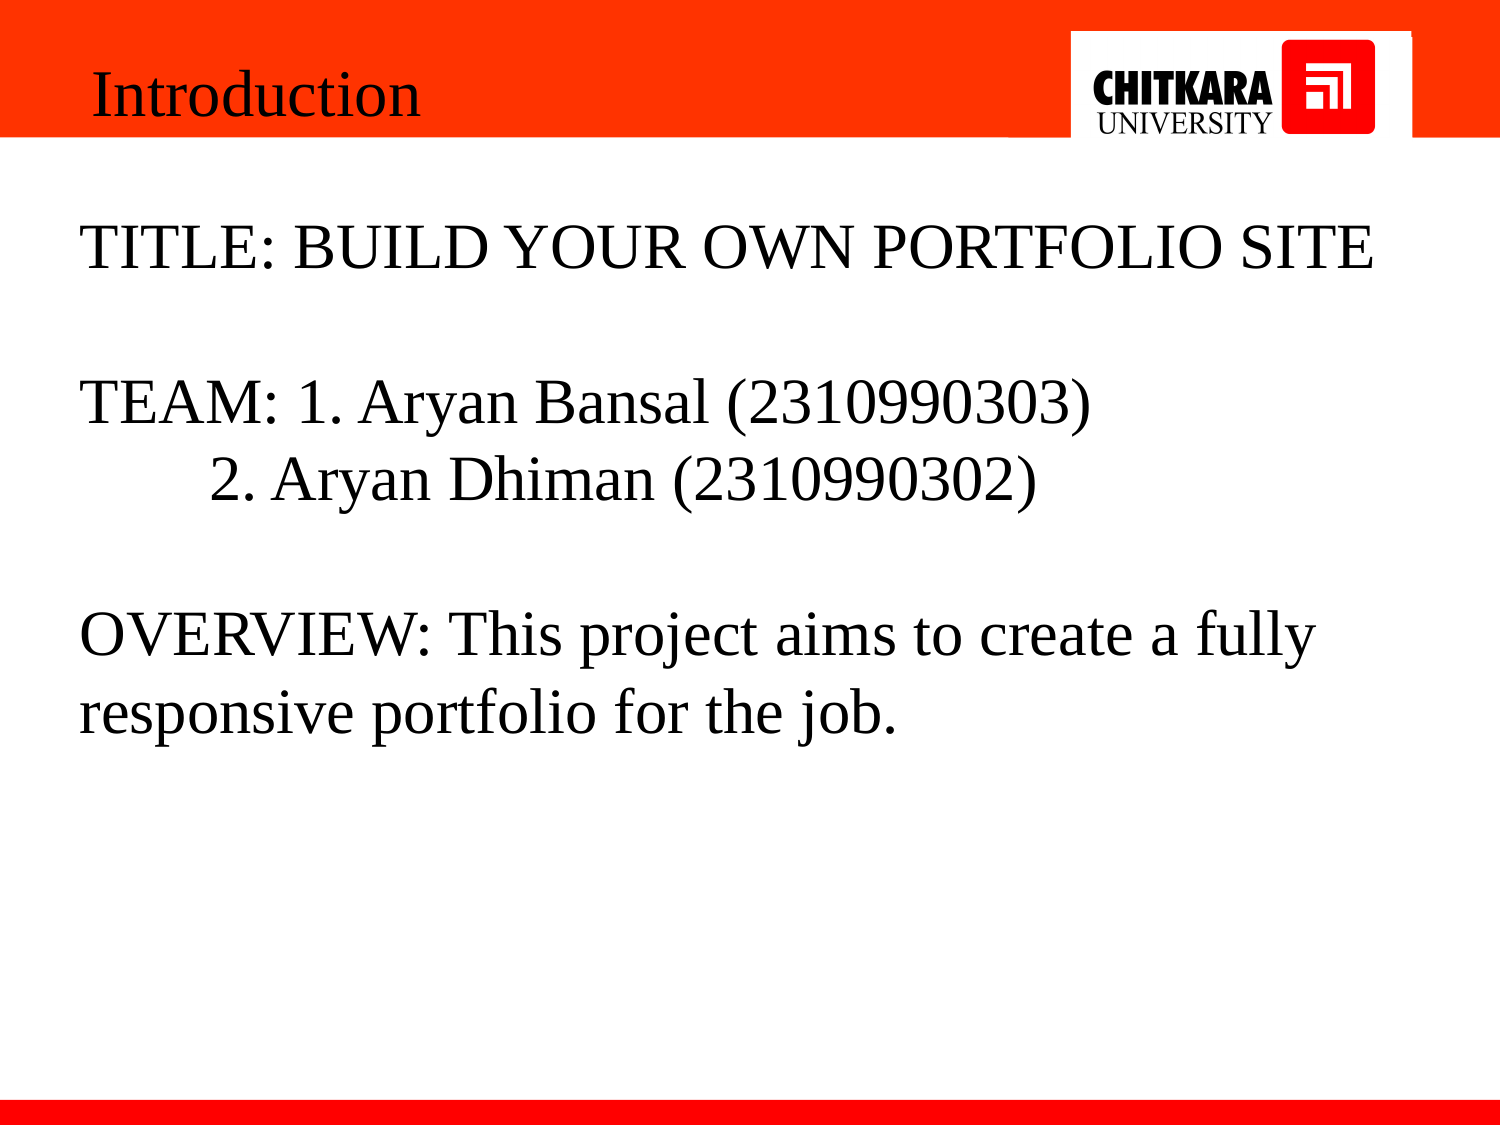

Introduction
TITLE: BUILD YOUR OWN PORTFOLIO SITE

TEAM: 1. Aryan Bansal (2310990303)
        2. Aryan Dhiman (2310990302)

OVERVIEW: This project aims to create a fully responsive portfolio for the job.